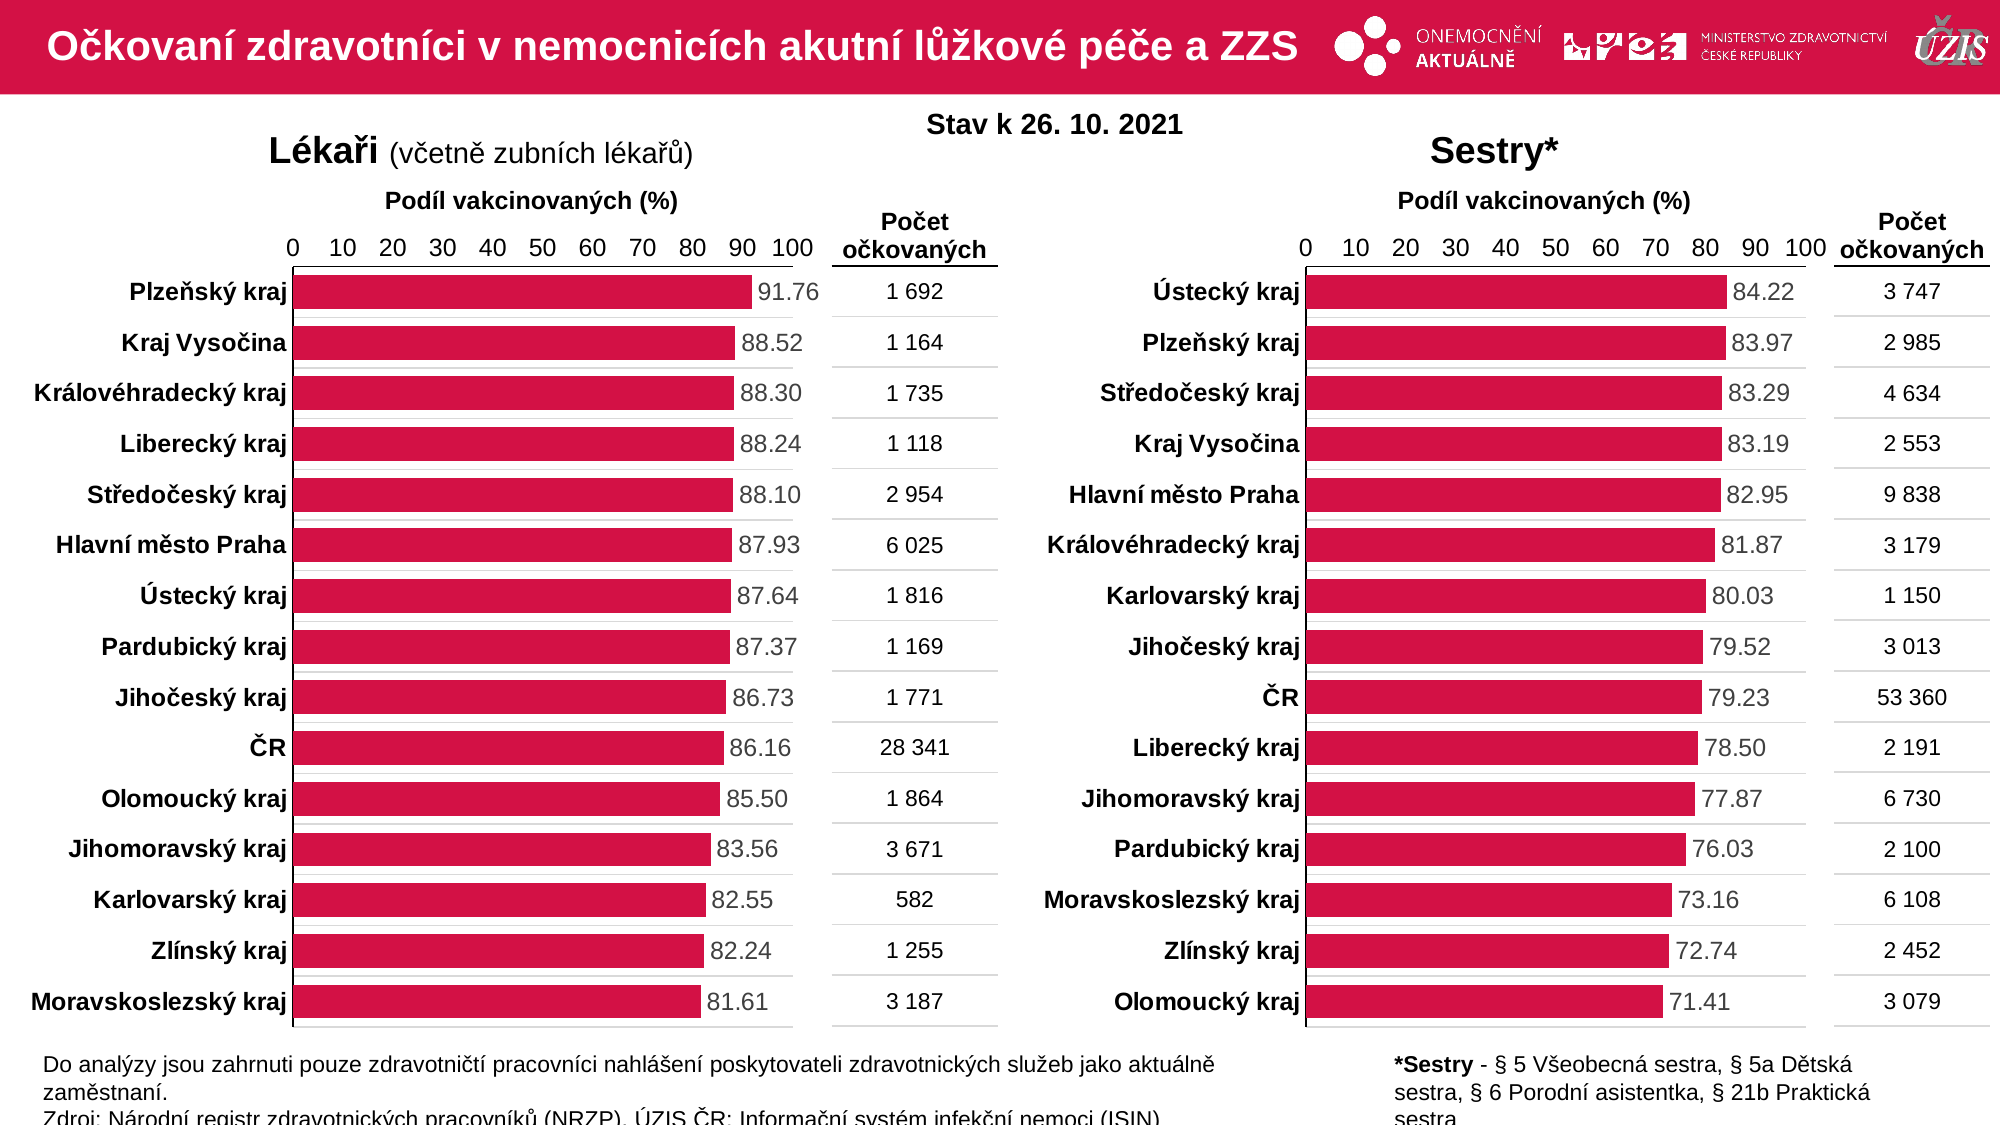

# Očkovaní zdravotníci v nemocnicích akutní lůžkové péče a ZZS
Stav k 26. 10. 2021
Lékaři (včetně zubních lékařů)
Sestry*
Podíl vakcinovaných (%)
Podíl vakcinovaných (%)
| Počet očkovaných |
| --- |
| 3 747 |
| 2 985 |
| 4 634 |
| 2 553 |
| 9 838 |
| 3 179 |
| 1 150 |
| 3 013 |
| 53 360 |
| 2 191 |
| 6 730 |
| 2 100 |
| 6 108 |
| 2 452 |
| 3 079 |
| Počet očkovaných |
| --- |
| 1 692 |
| 1 164 |
| 1 735 |
| 1 118 |
| 2 954 |
| 6 025 |
| 1 816 |
| 1 169 |
| 1 771 |
| 28 341 |
| 1 864 |
| 3 671 |
| 582 |
| 1 255 |
| 3 187 |

### Chart

| Category | % |
|---|---|
| Plzeňský kraj | 91.75705 |
| Kraj Vysočina | 88.51711 |
| Královéhradecký kraj | 88.29517 |
| Liberecký kraj | 88.23994 |
| Středočeský kraj | 88.10021 |
| Hlavní město Praha | 87.93053 |
| Ústecký kraj | 87.64479 |
| Pardubický kraj | 87.36921 |
| Jihočeský kraj | 86.7287 |
| ČR | 86.16119 |
| Olomoucký kraj | 85.50459 |
| Jihomoravský kraj | 83.56476 |
| Karlovarský kraj | 82.55319 |
| Zlínský kraj | 82.24115 |
| Moravskoslezský kraj | 81.61332 |

### Chart

| Category | % |
|---|---|
| Ústecký kraj | 84.22117 |
| Plzeňský kraj | 83.96624 |
| Středočeský kraj | 83.28541 |
| Kraj Vysočina | 83.18671 |
| Hlavní město Praha | 82.9511 |
| Královéhradecký kraj | 81.86969 |
| Karlovarský kraj | 80.02784 |
| Jihočeský kraj | 79.51966 |
| ČR | 79.23497 |
| Liberecký kraj | 78.50233 |
| Jihomoravský kraj | 77.86648 |
| Pardubický kraj | 76.03186 |
| Moravskoslezský kraj | 73.15846 |
| Zlínský kraj | 72.73806 |
| Olomoucký kraj | 71.40538 |
Do analýzy jsou zahrnuti pouze zdravotničtí pracovníci nahlášení poskytovateli zdravotnických služeb jako aktuálně zaměstnaní.
Zdroj: Národní registr zdravotnických pracovníků (NRZP), ÚZIS ČR; Informační systém infekční nemoci (ISIN)
*Sestry - § 5 Všeobecná sestra, § 5a Dětská sestra, § 6 Porodní asistentka, § 21b Praktická sestra